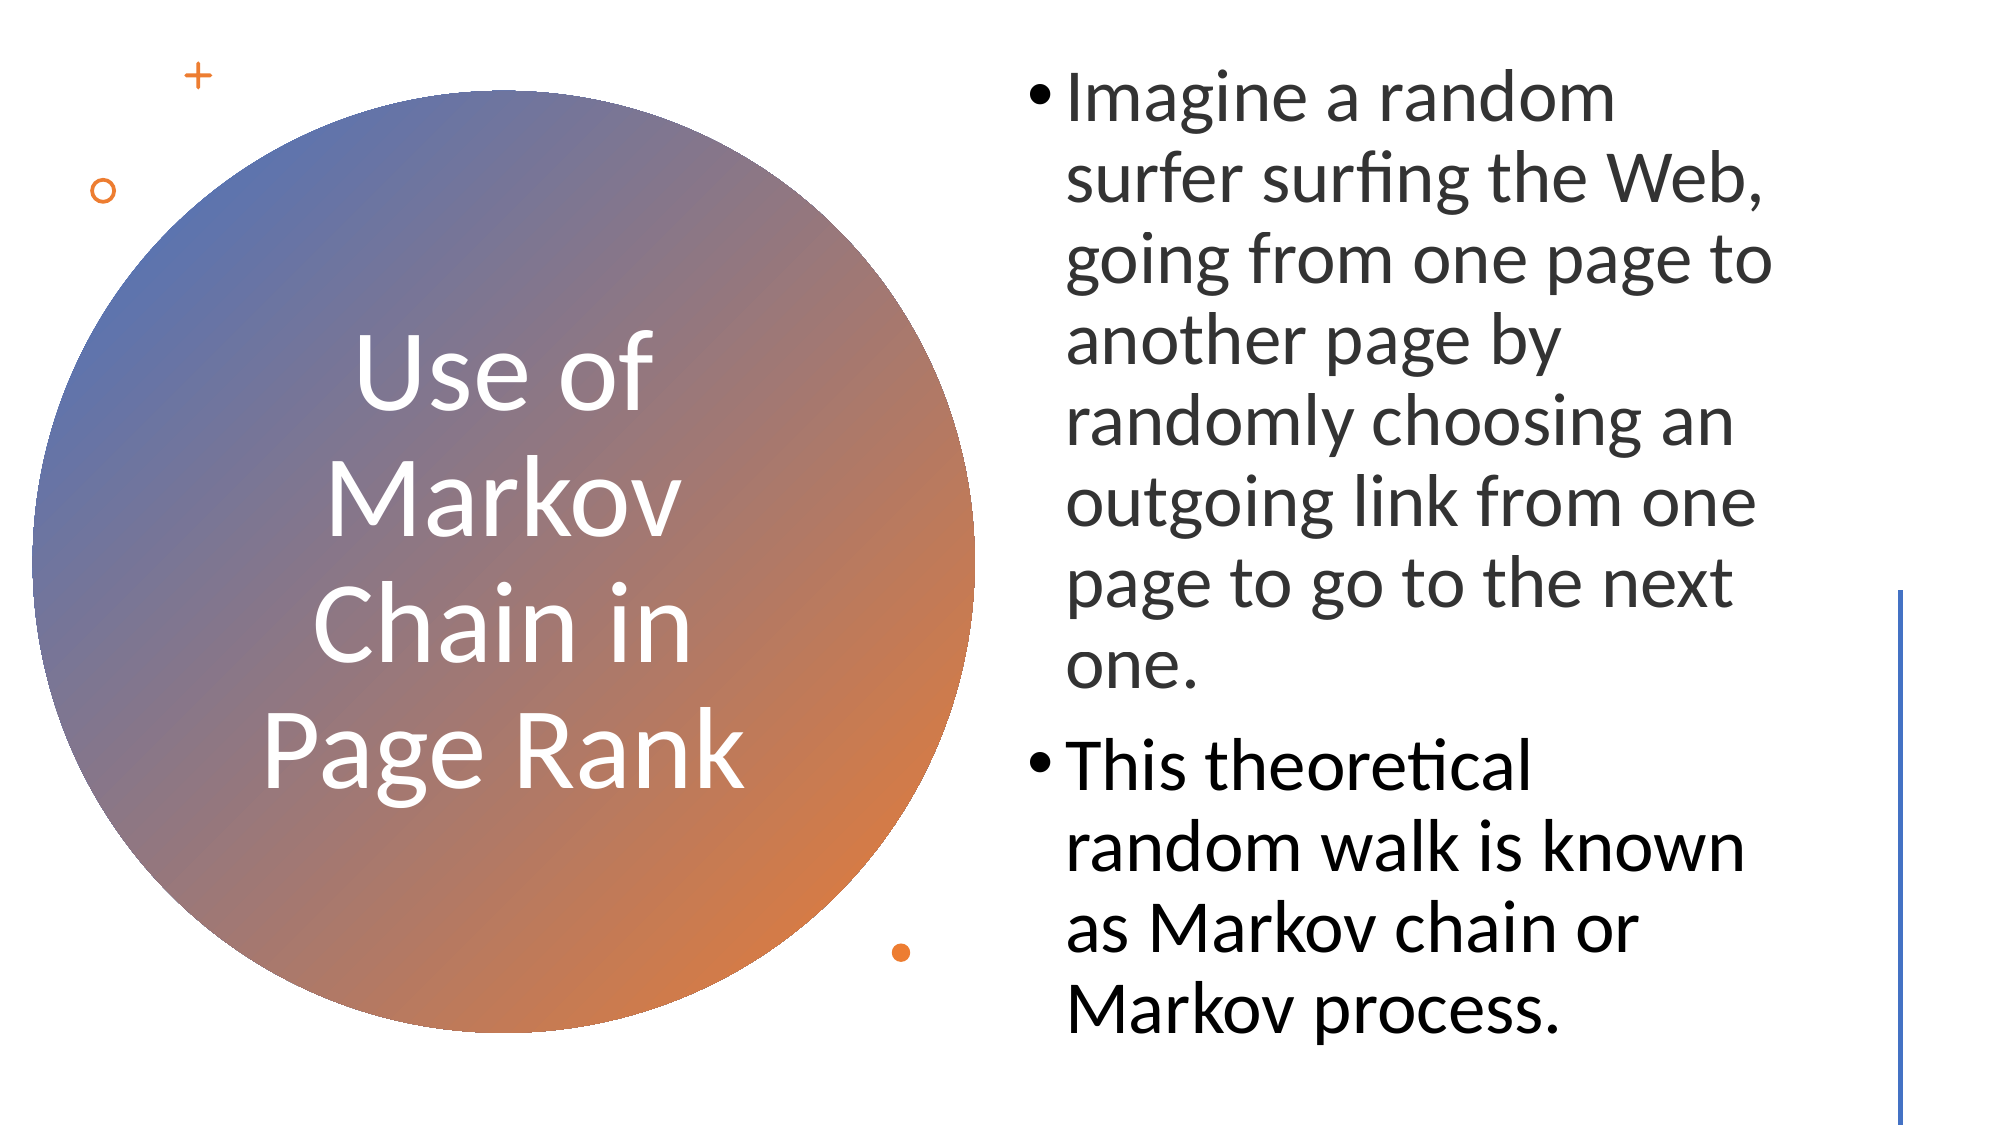

Imagine a random surfer surfing the Web, going from one page to another page by randomly choosing an outgoing link from one page to go to the next one.
This theoretical random walk is known as Markov chain or Markov process.

# Use of Markov Chain in Page Rank